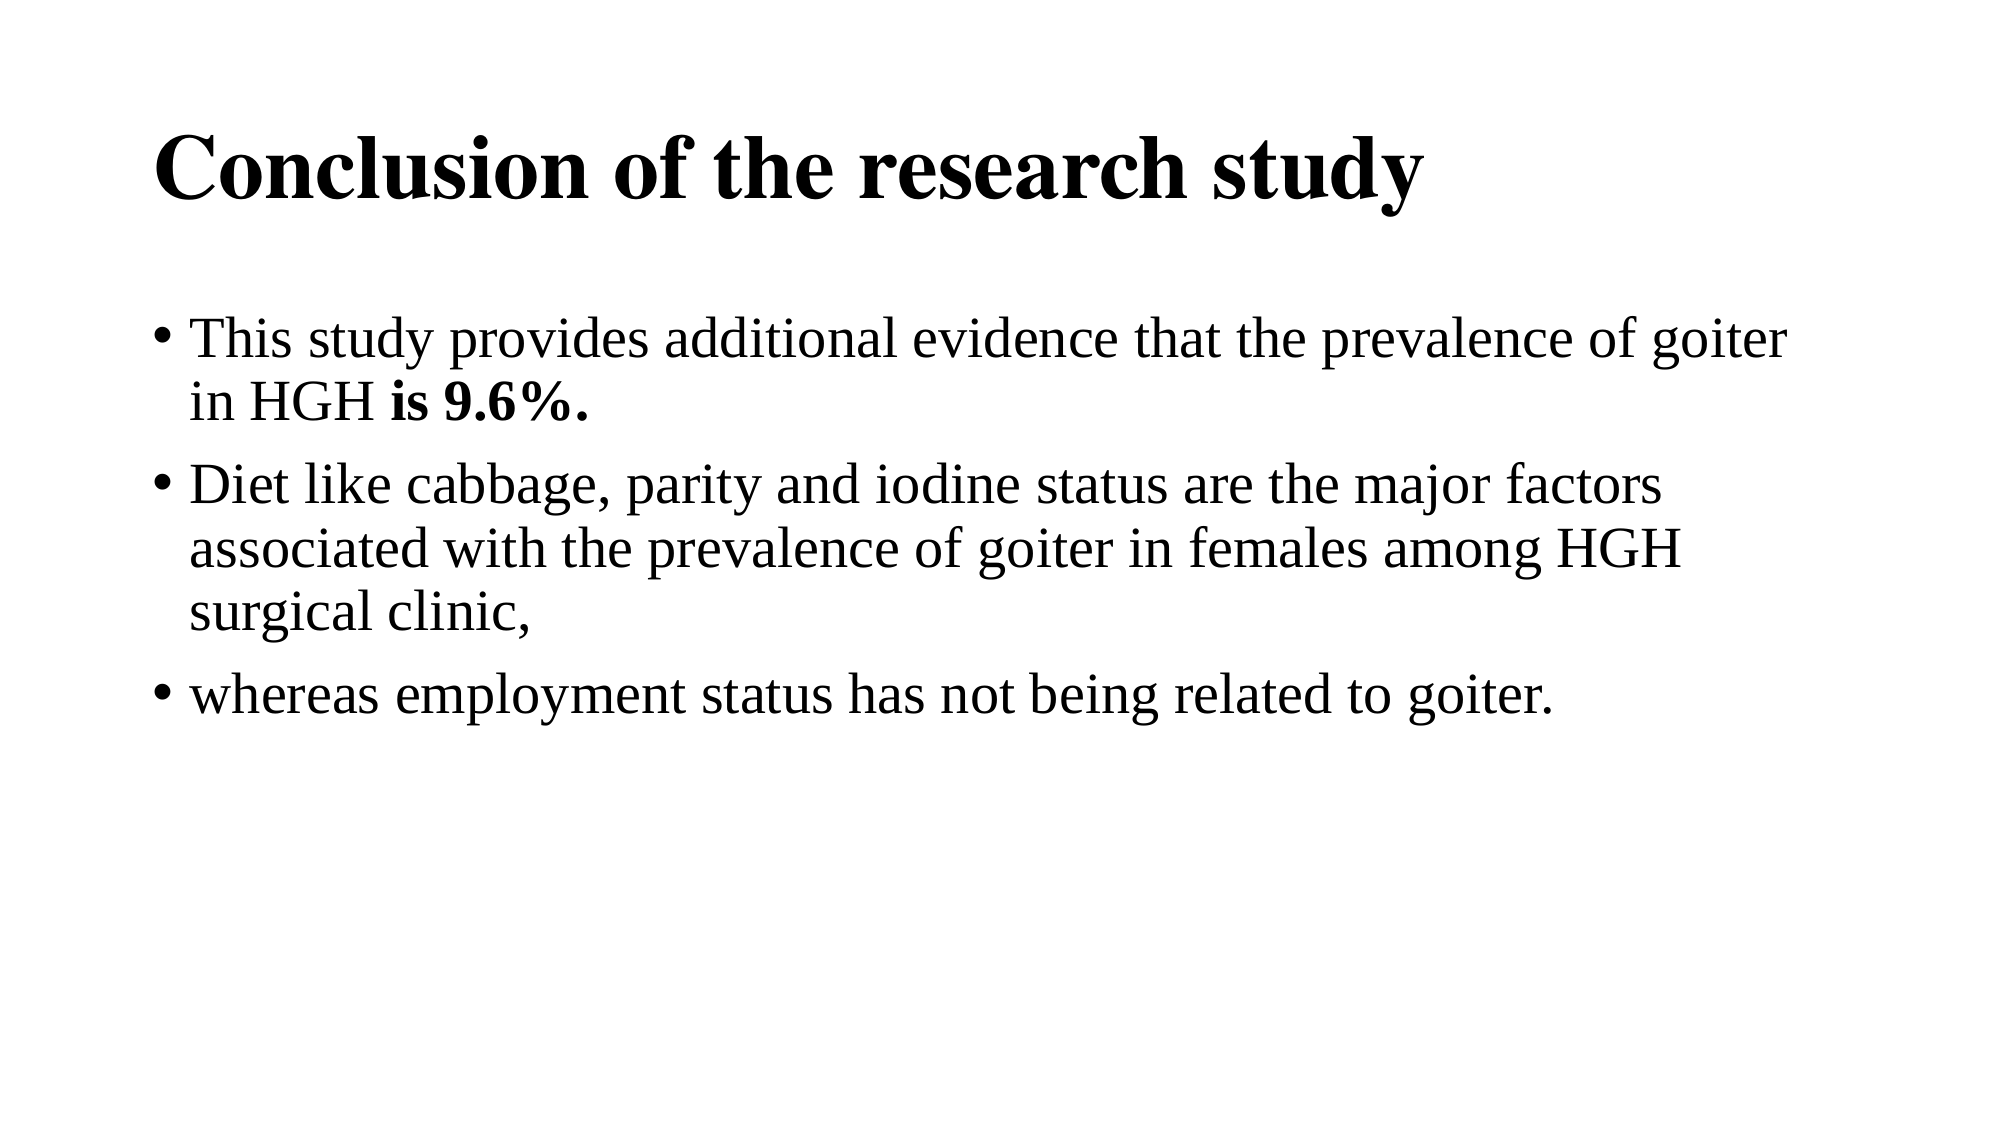

# Conclusion of the research study
This study provides additional evidence that the prevalence of goiter in HGH is 9.6%.
Diet like cabbage, parity and iodine status are the major factors associated with the prevalence of goiter in females among HGH surgical clinic,
whereas employment status has not being related to goiter.